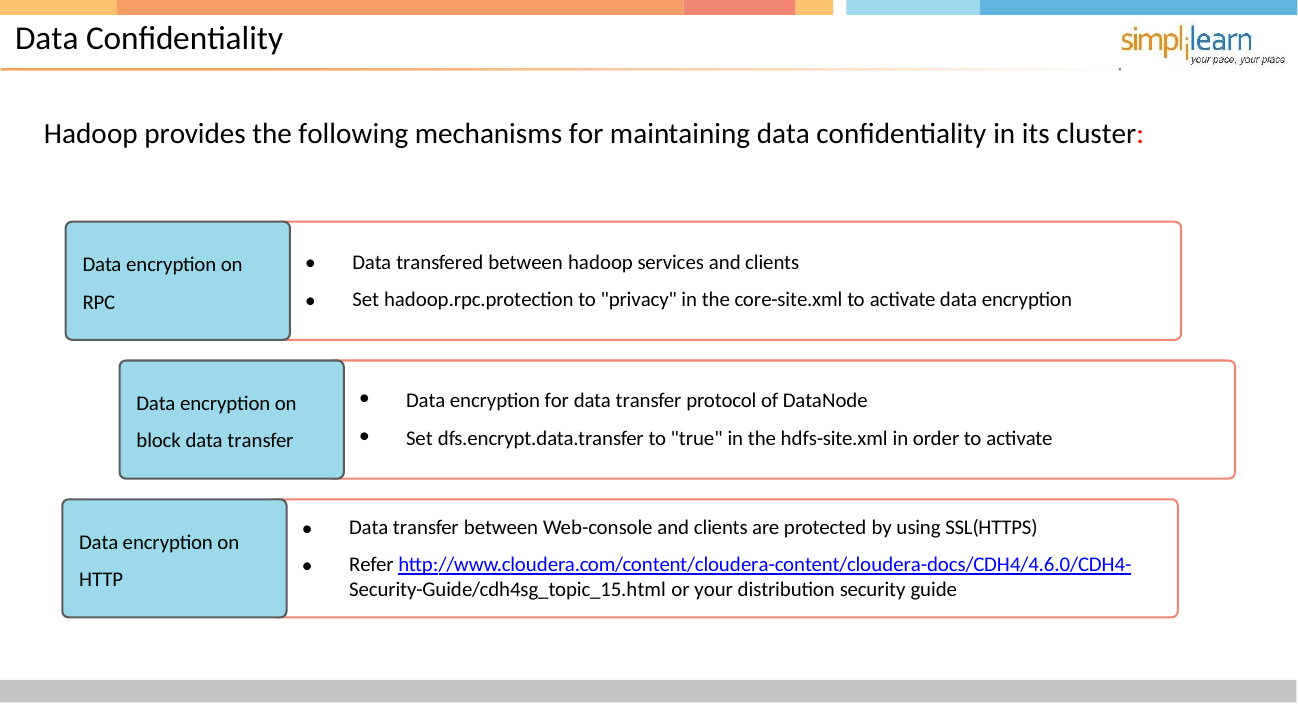

# Data Confidentiality

Hadoop provides the following mechanisms for maintaining data confidentiality in its cluster:

Data transfered between hadoop services and clients
Set hadoop.rpc.protection to "privacy" in the core-site.xml to activate data encryption
Data encryption on
RPC
●
●

Data encryption on block data transfer
Data encryption for data transfer protocol of DataNode
Set dfs.encrypt.data.transfer to "true" in the hdfs-site.xml in order to activate

Data transfer between Web-console and clients are protected by using SSL(HTTPS)
Refer http://www.cloudera.com/content/cloudera-content/cloudera-docs/CDH4/4.6.0/CDH4-
Security-Guide/cdh4sg_topic_15.html or your distribution security guide
Data encryption on HTTP
●
●